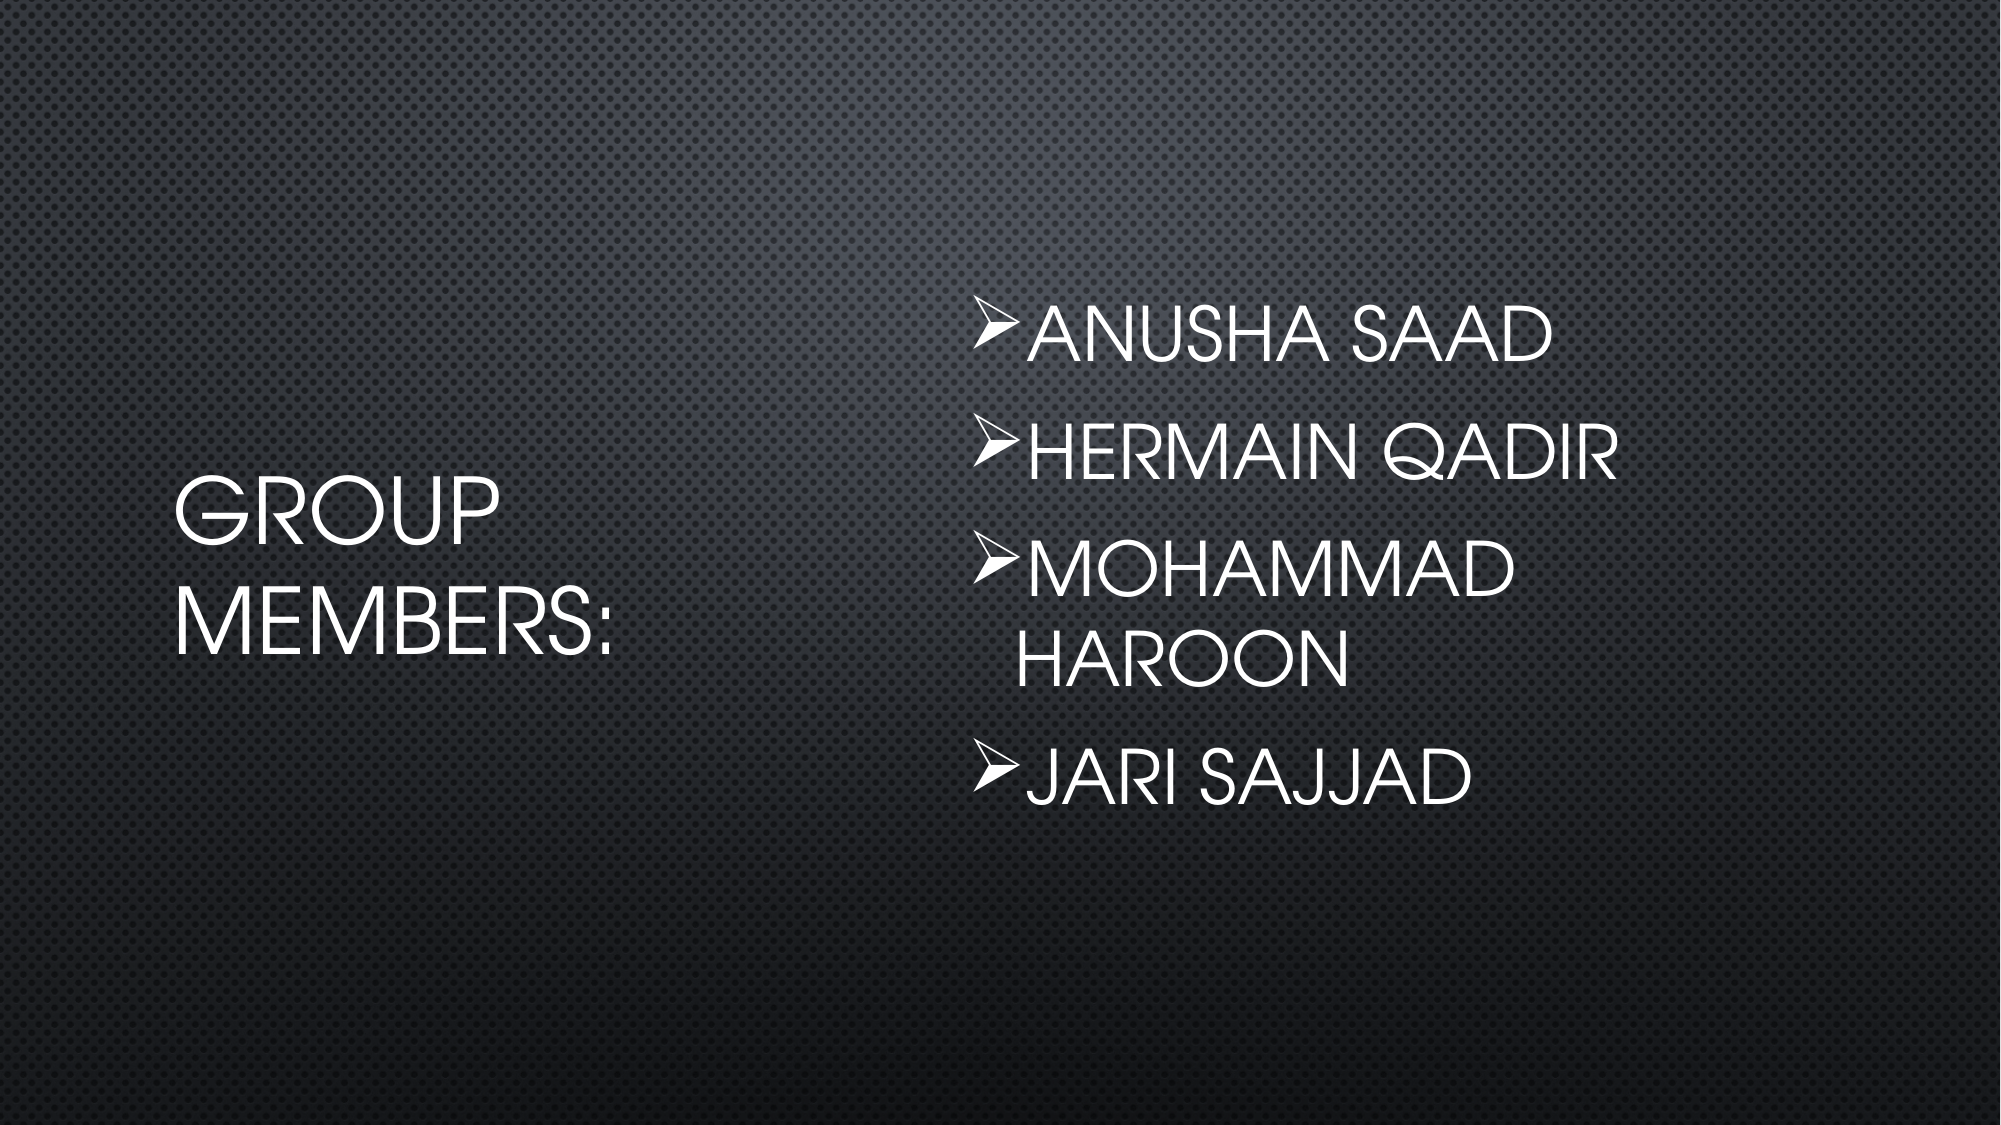

Anusha Saad
Hermain qadir
Mohammad haroon
Jari sajjad
# GROUP MemberS: